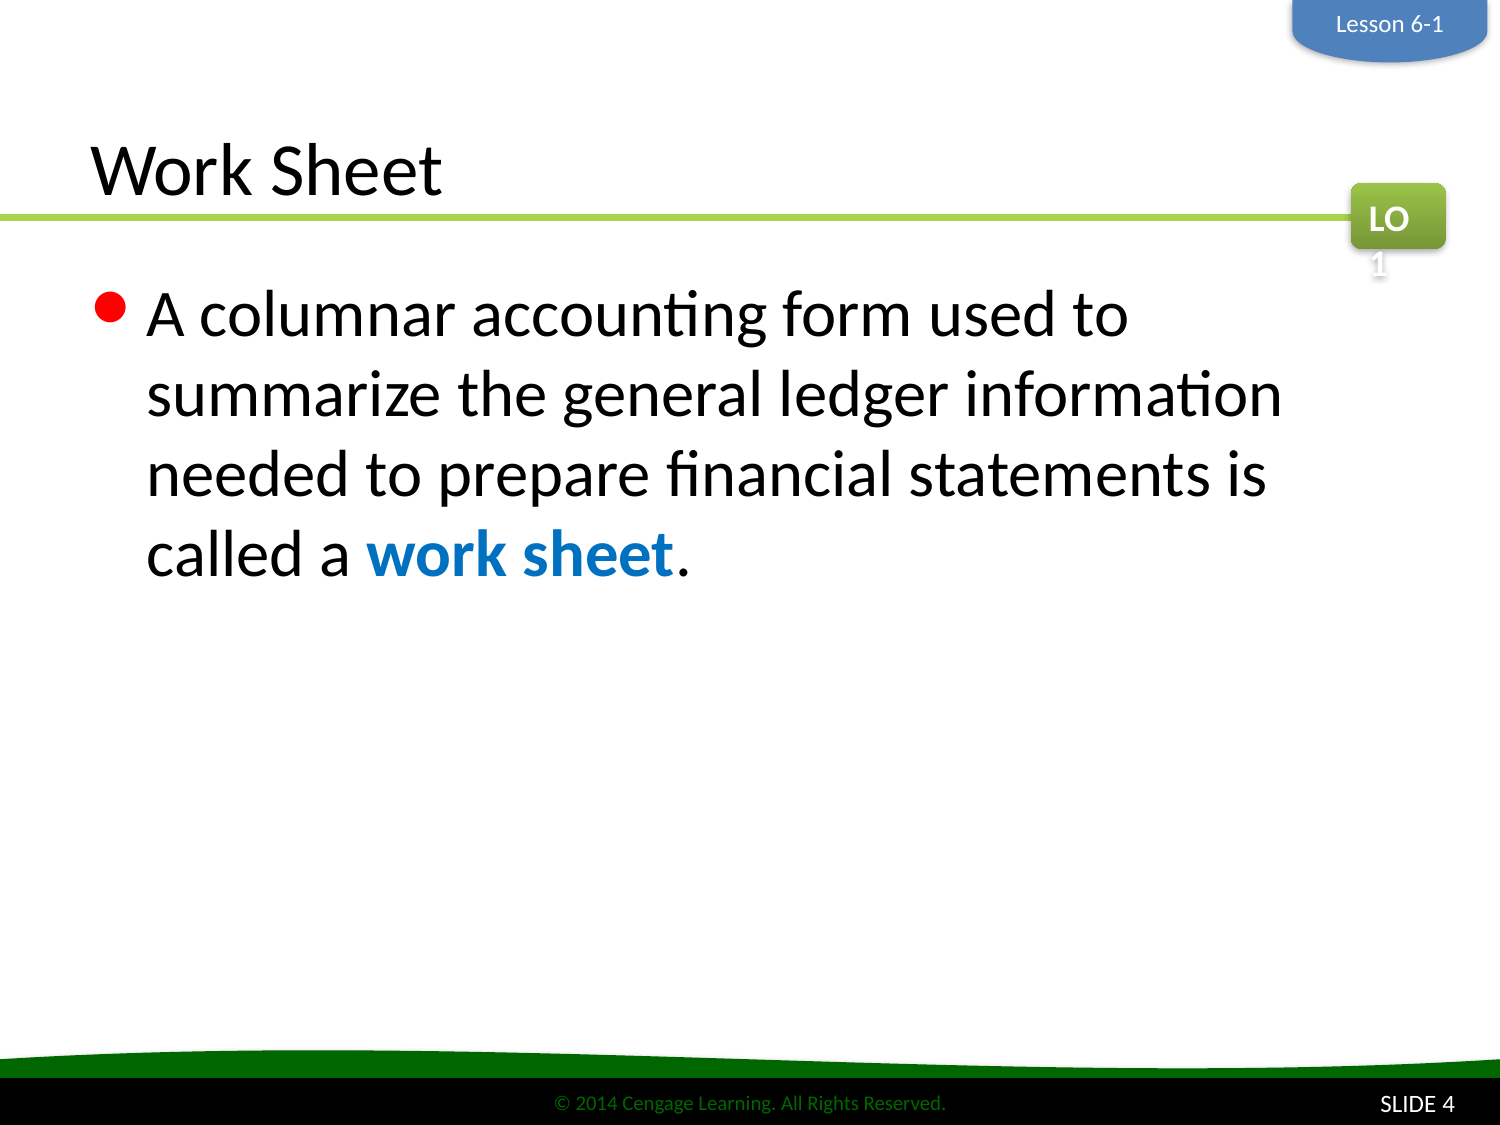

Lesson 6-1

# Work Sheet
LO1
A columnar accounting form used to summarize the general ledger information needed to prepare financial statements is called a work sheet.
SLIDE 4